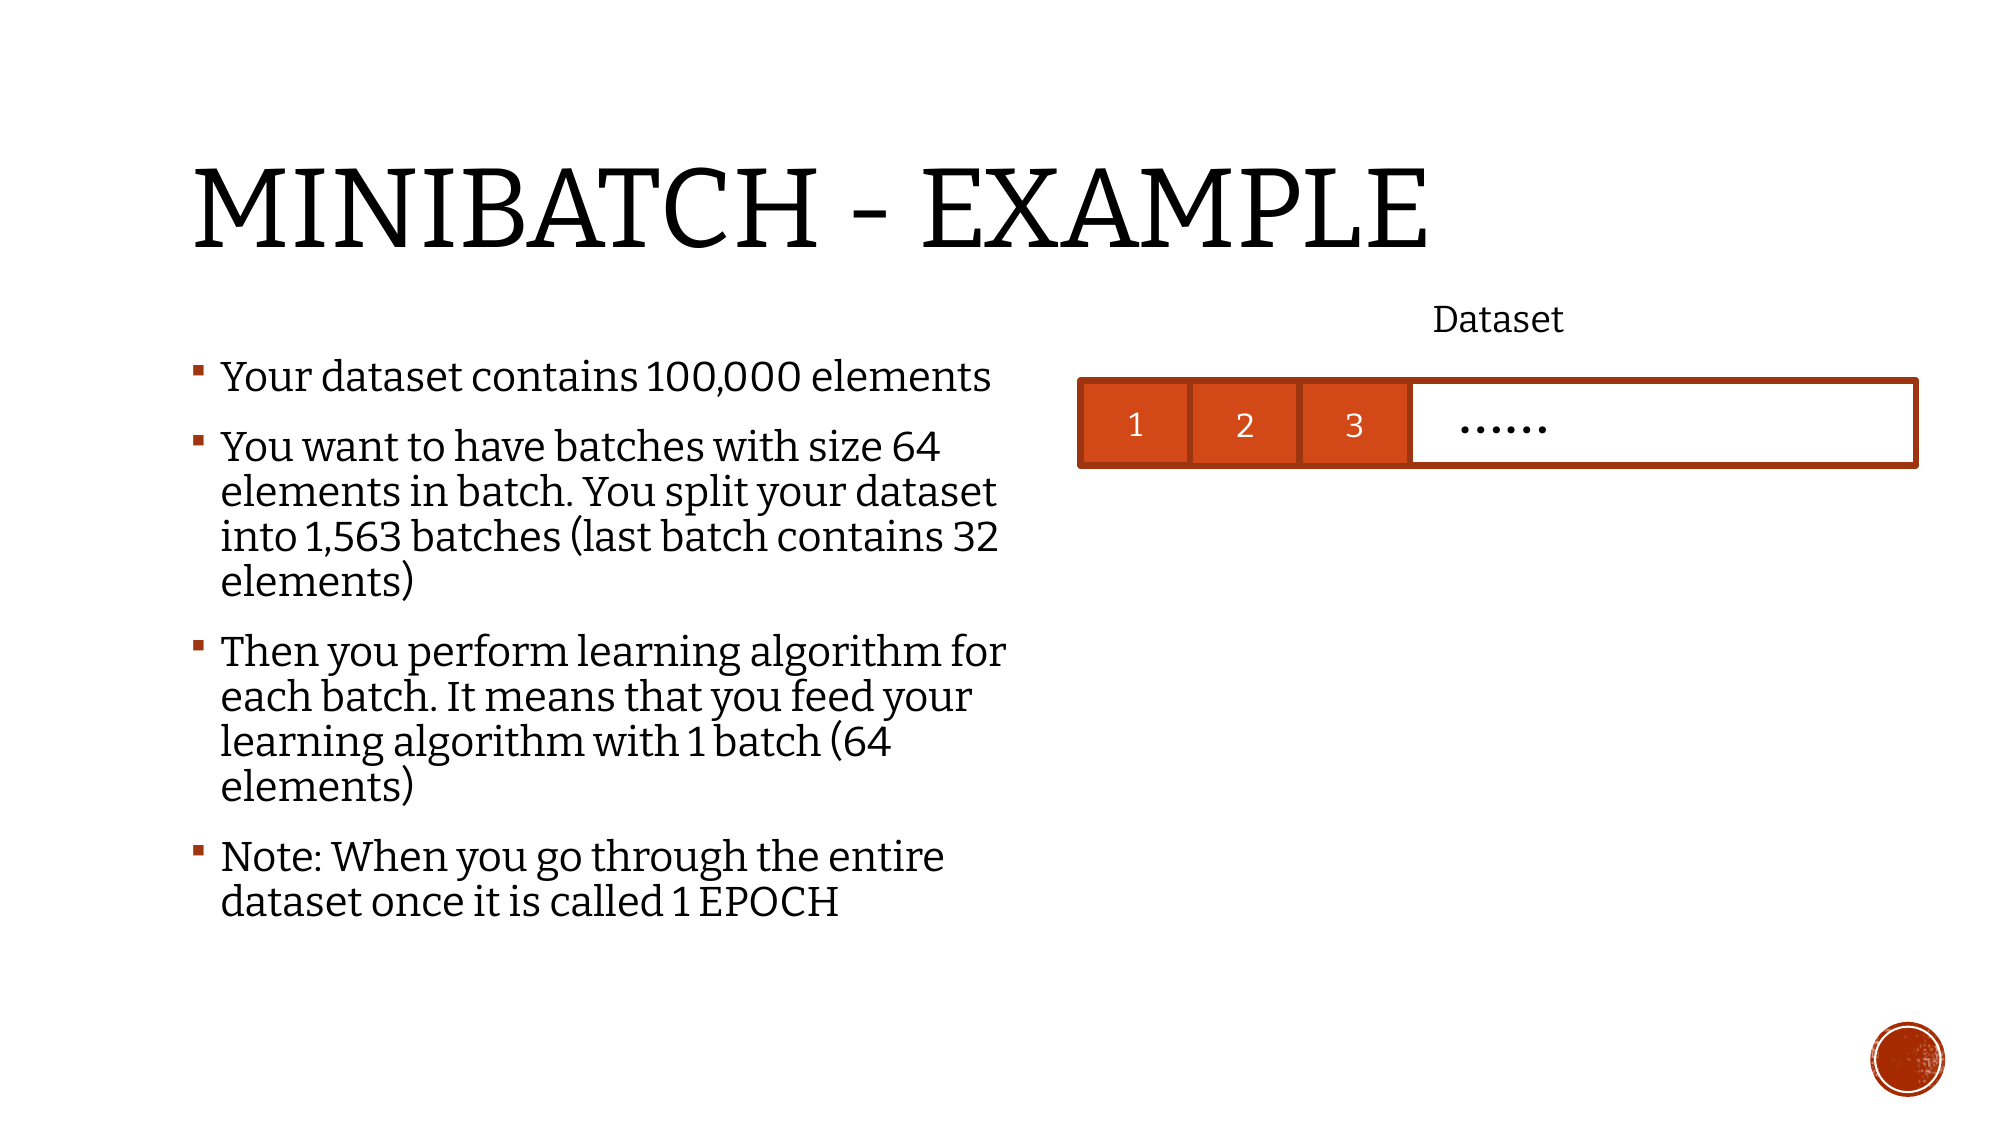

# Minibatch - Example
Dataset
Your dataset contains 100,000 elements
You want to have batches with size 64 elements in batch. You split your dataset into 1,563 batches (last batch contains 32 elements)
Then you perform learning algorithm for each batch. It means that you feed your learning algorithm with 1 batch (64 elements)
Note: When you go through the entire dataset once it is called 1 EPOCH
……
1

2
3